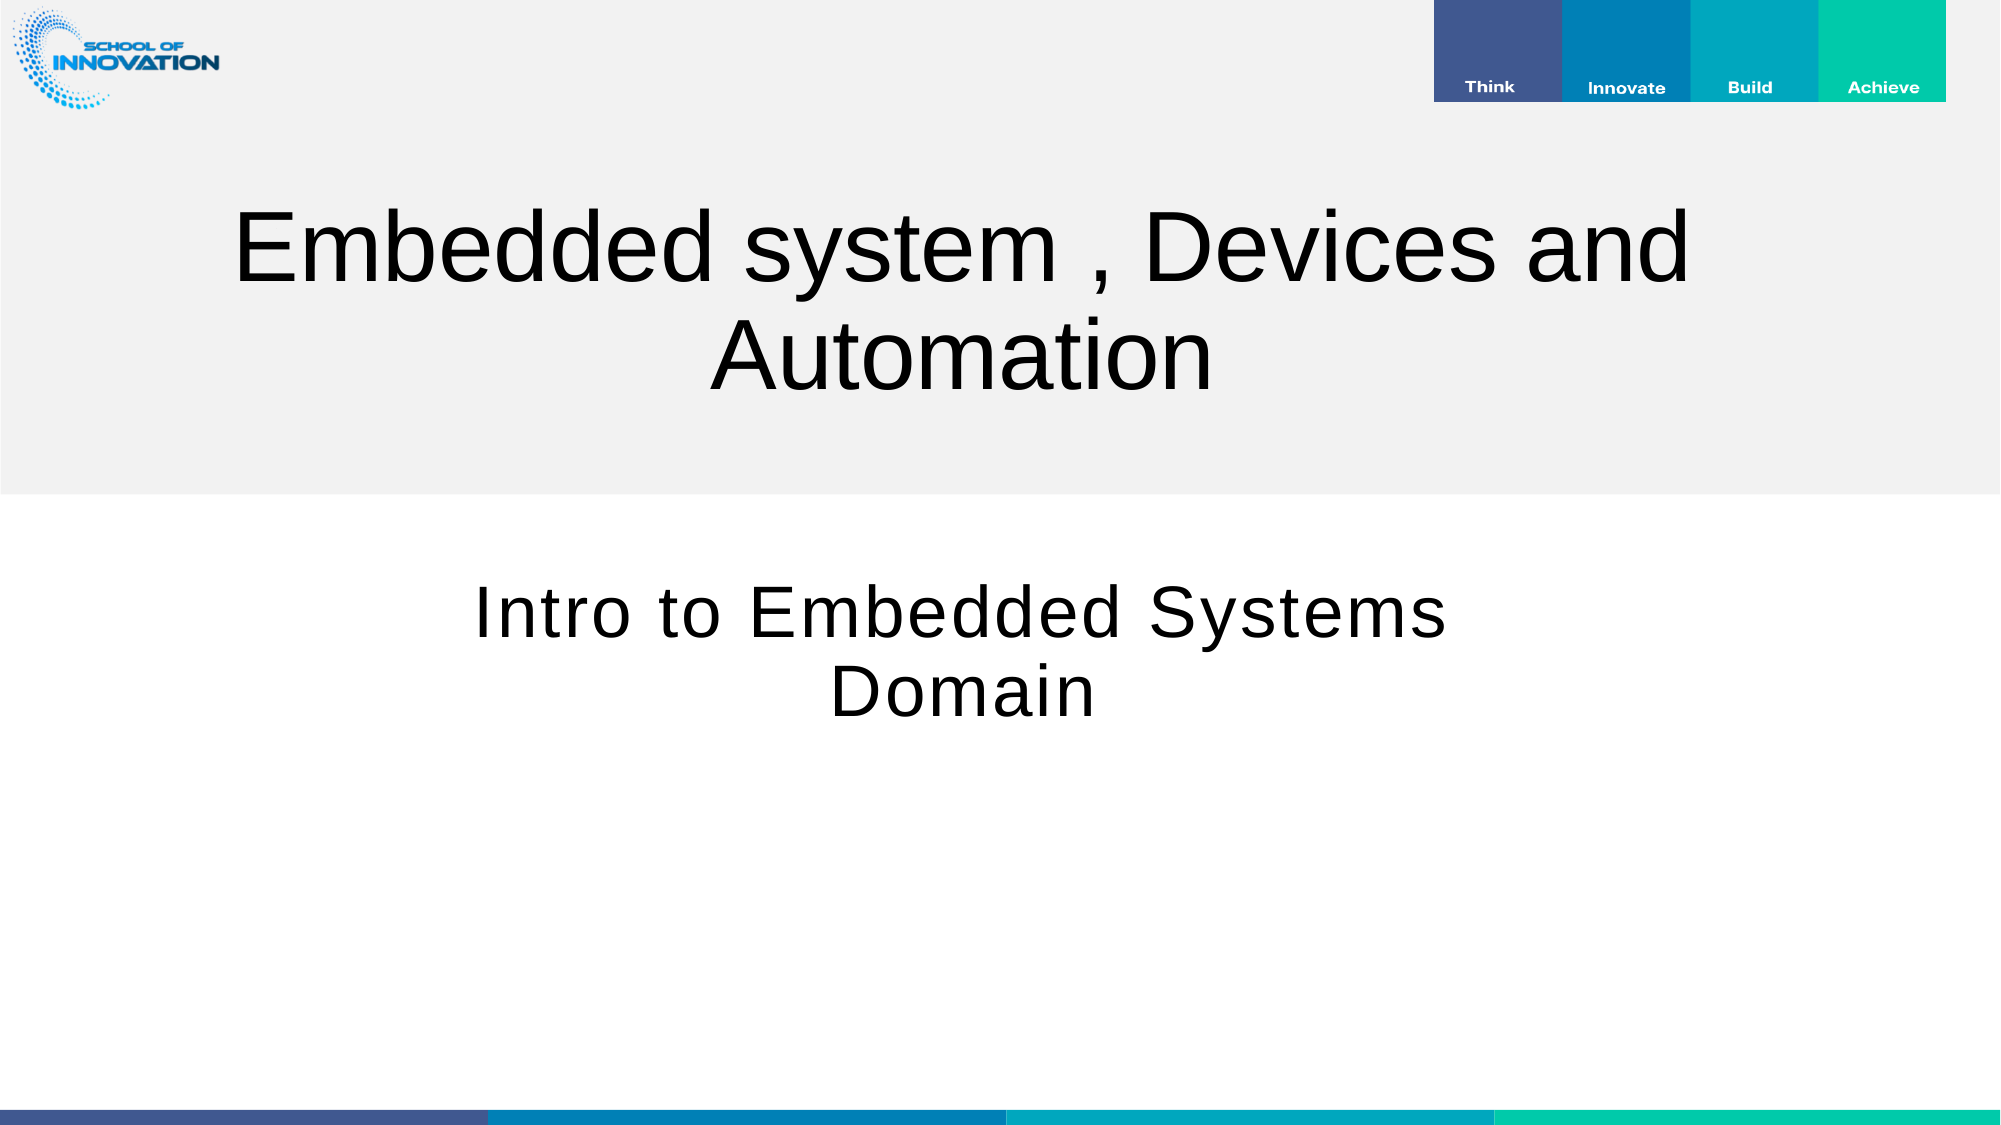

# Embedded system , Devices and Automation
Intro to Embedded Systems Domain